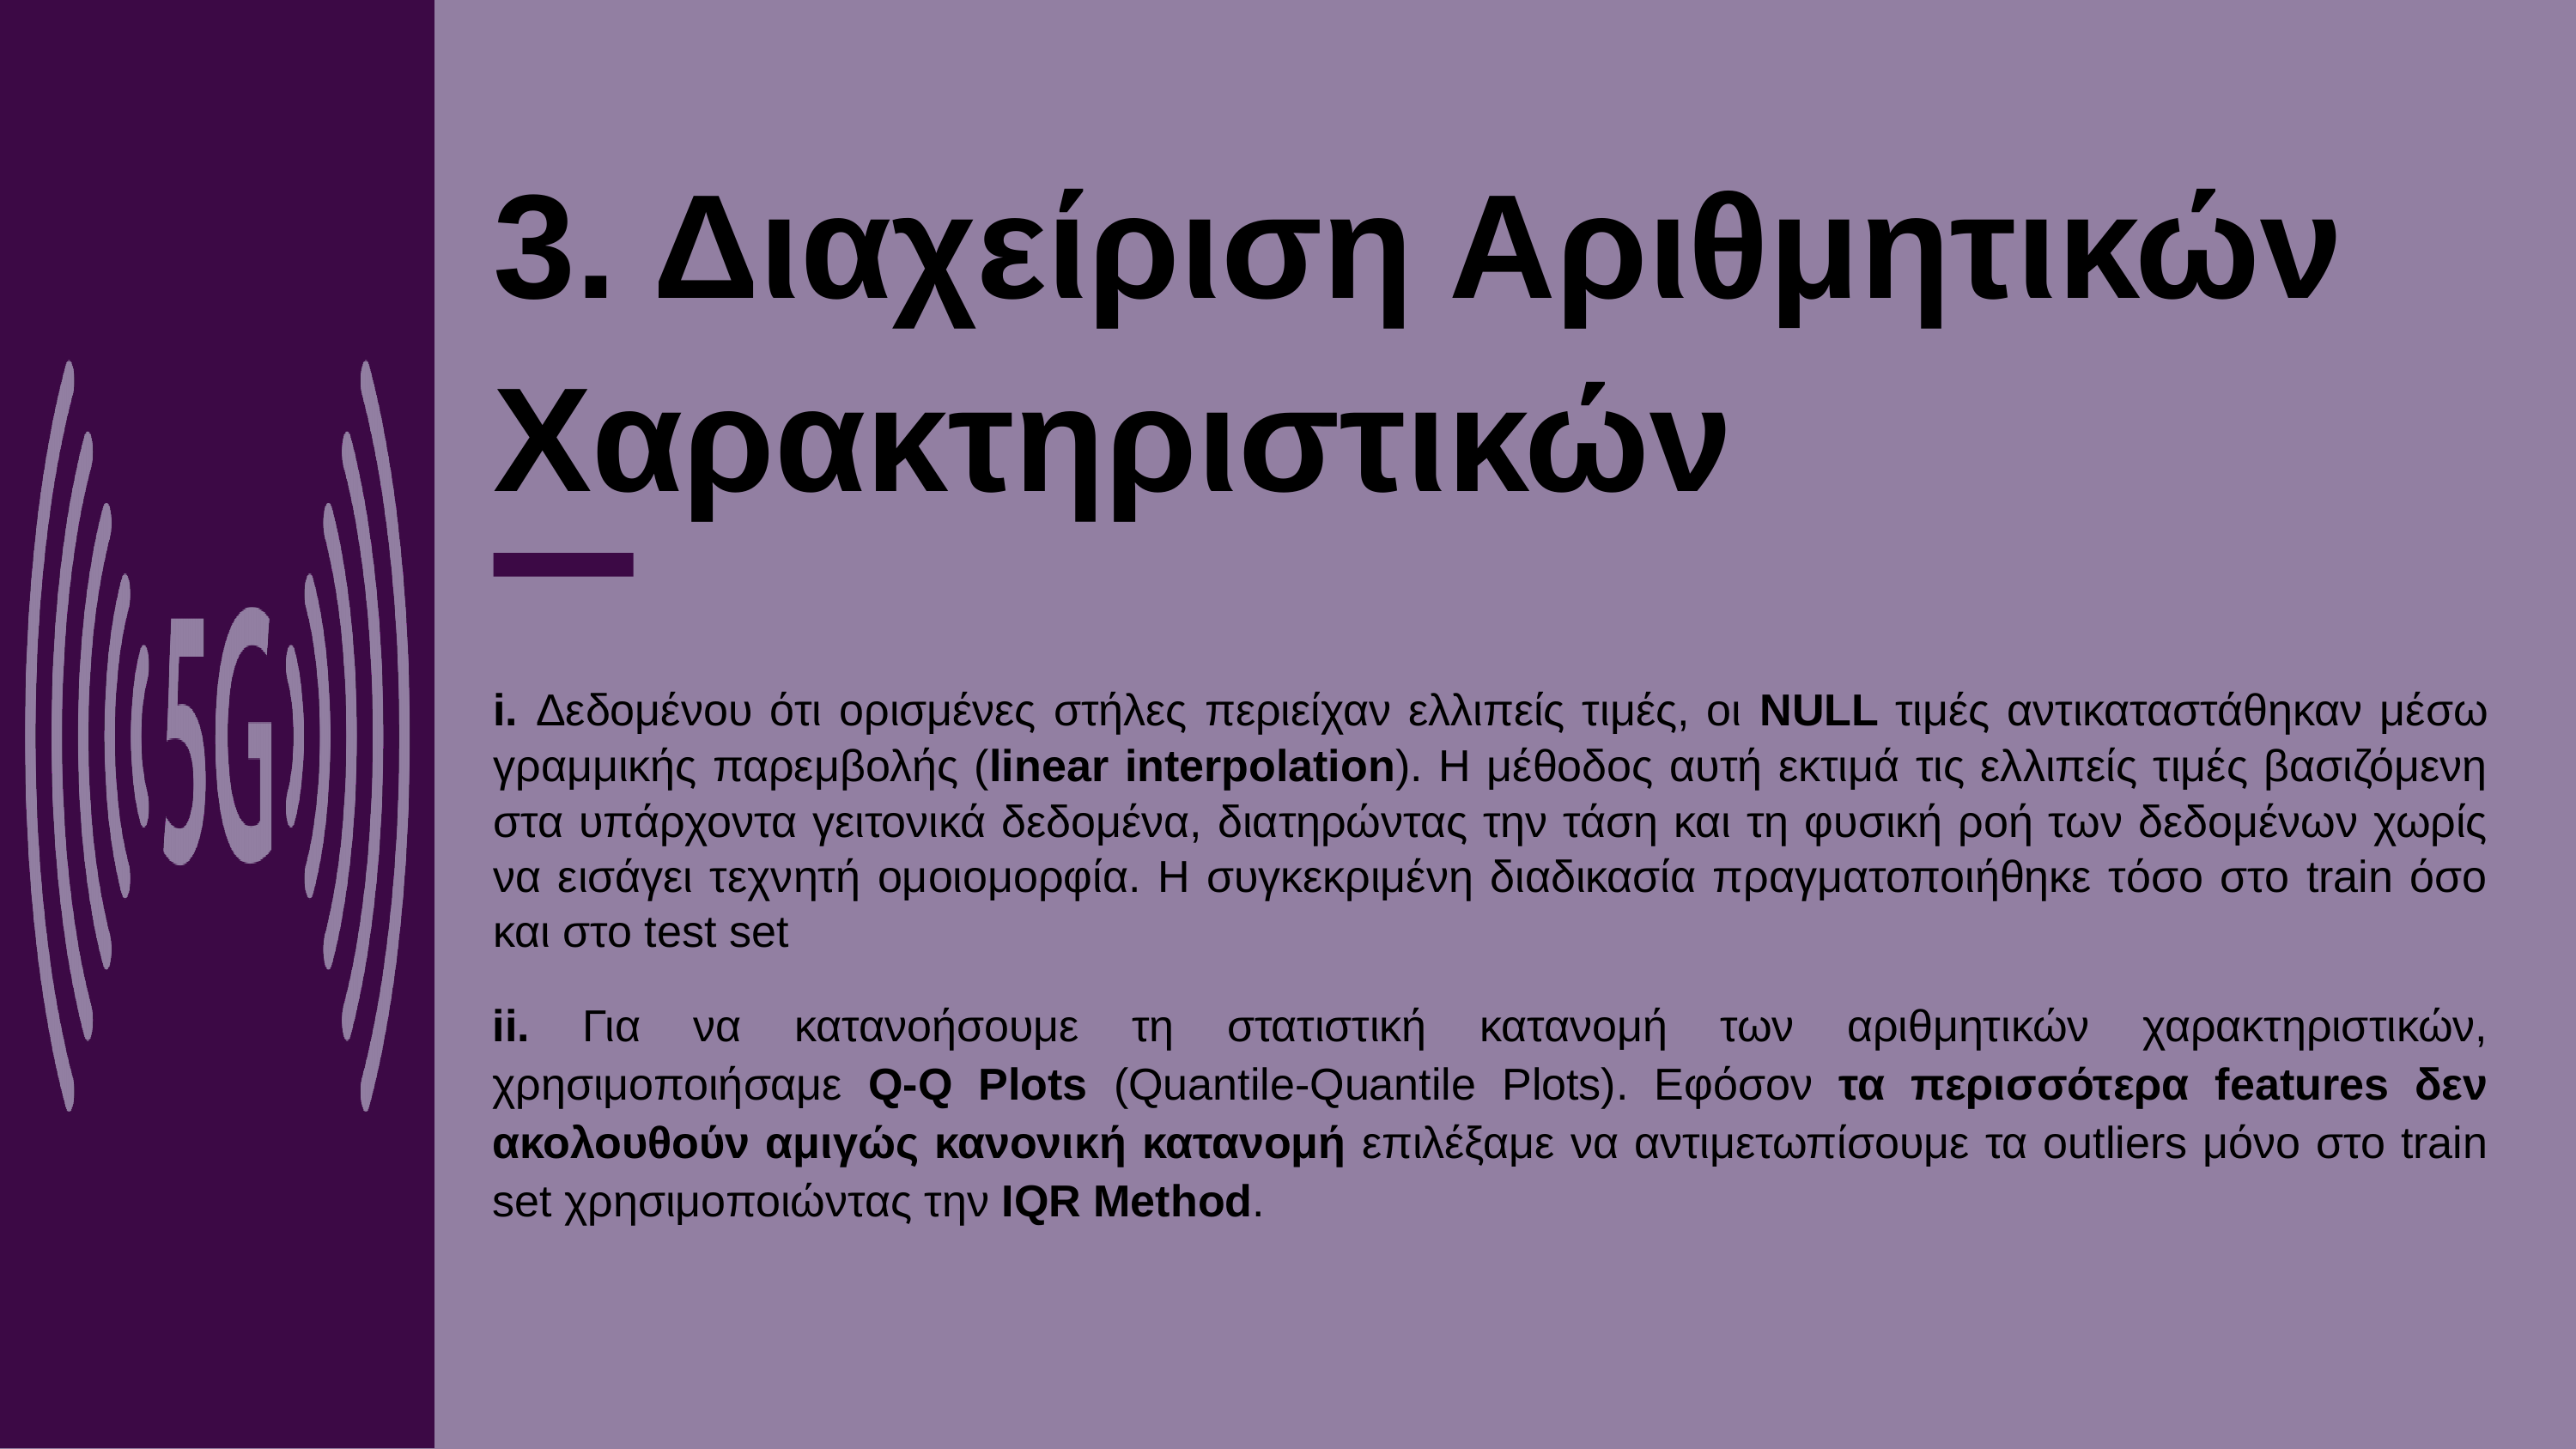

3. Διαχείριση Αριθμητικών Χαρακτηριστικών

i. Δεδομένου ότι ορισμένες στήλες περιείχαν ελλιπείς τιμές, οι NULL τιμές αντικαταστάθηκαν μέσω γραμμικής παρεμβολής (linear interpolation). Η μέθοδος αυτή εκτιμά τις ελλιπείς τιμές βασιζόμενη στα υπάρχοντα γειτονικά δεδομένα, διατηρώντας την τάση και τη φυσική ροή των δεδομένων χωρίς να εισάγει τεχνητή ομοιομορφία. Η συγκεκριμένη διαδικασία πραγματοποιήθηκε τόσο στο train όσο και στο test set
ii. Για να κατανοήσουμε τη στατιστική κατανομή των αριθμητικών χαρακτηριστικών, χρησιμοποιήσαμε Q-Q Plots (Quantile-Quantile Plots). Εφόσον τα περισσότερα features δεν ακολουθούν αμιγώς κανονική κατανομή επιλέξαμε να αντιμετωπίσουμε τα outliers μόνο στο train set χρησιμοποιώντας την IQR Method.